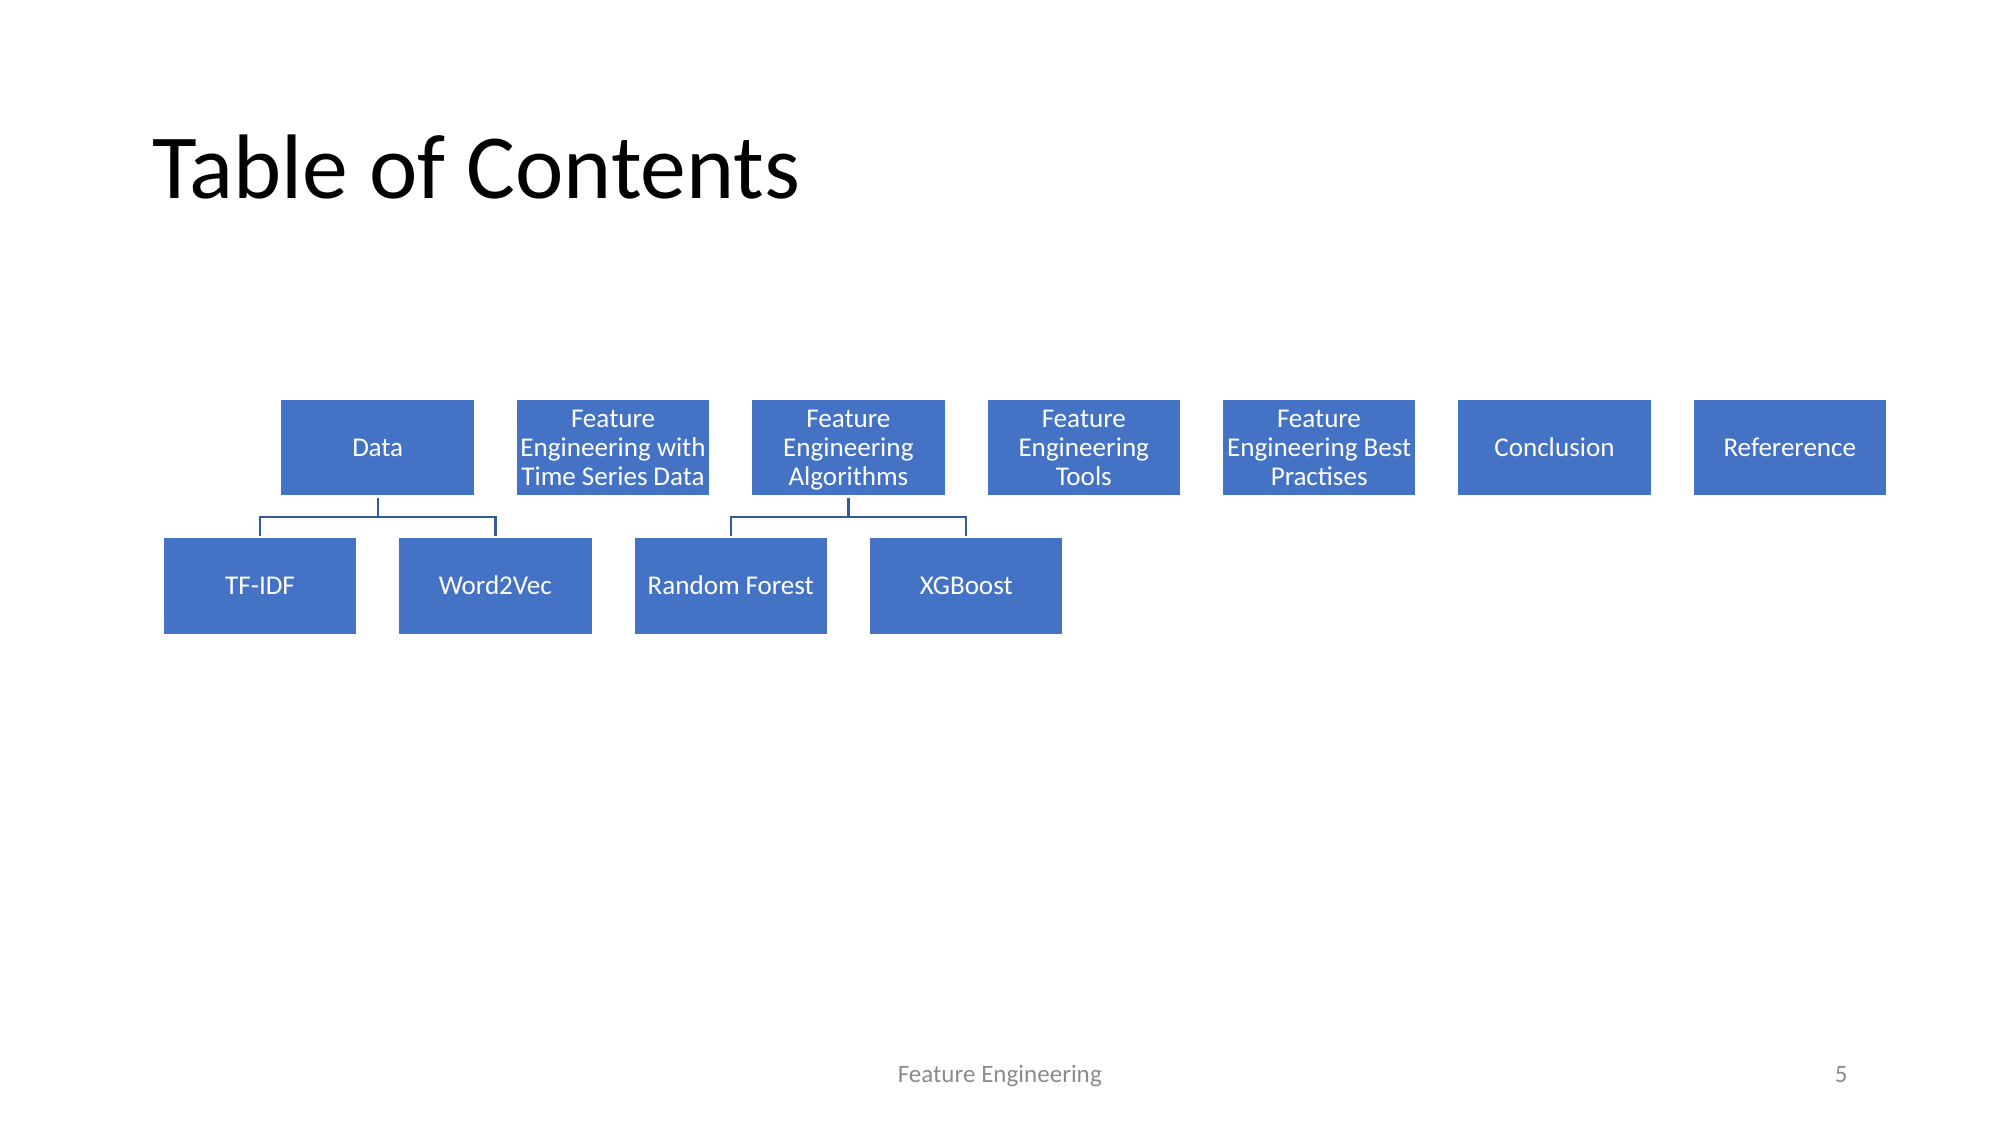

# Table of Contents
Data
TF-IDF
Word2Vec
Feature Engineering with Time Series Data
Feature Engineering Algorithms
Random Forest
XGBoost
Feature Engineering Tools
Feature Engineering Best Practises
Conclusion
Refererence
Feature Engineering
5